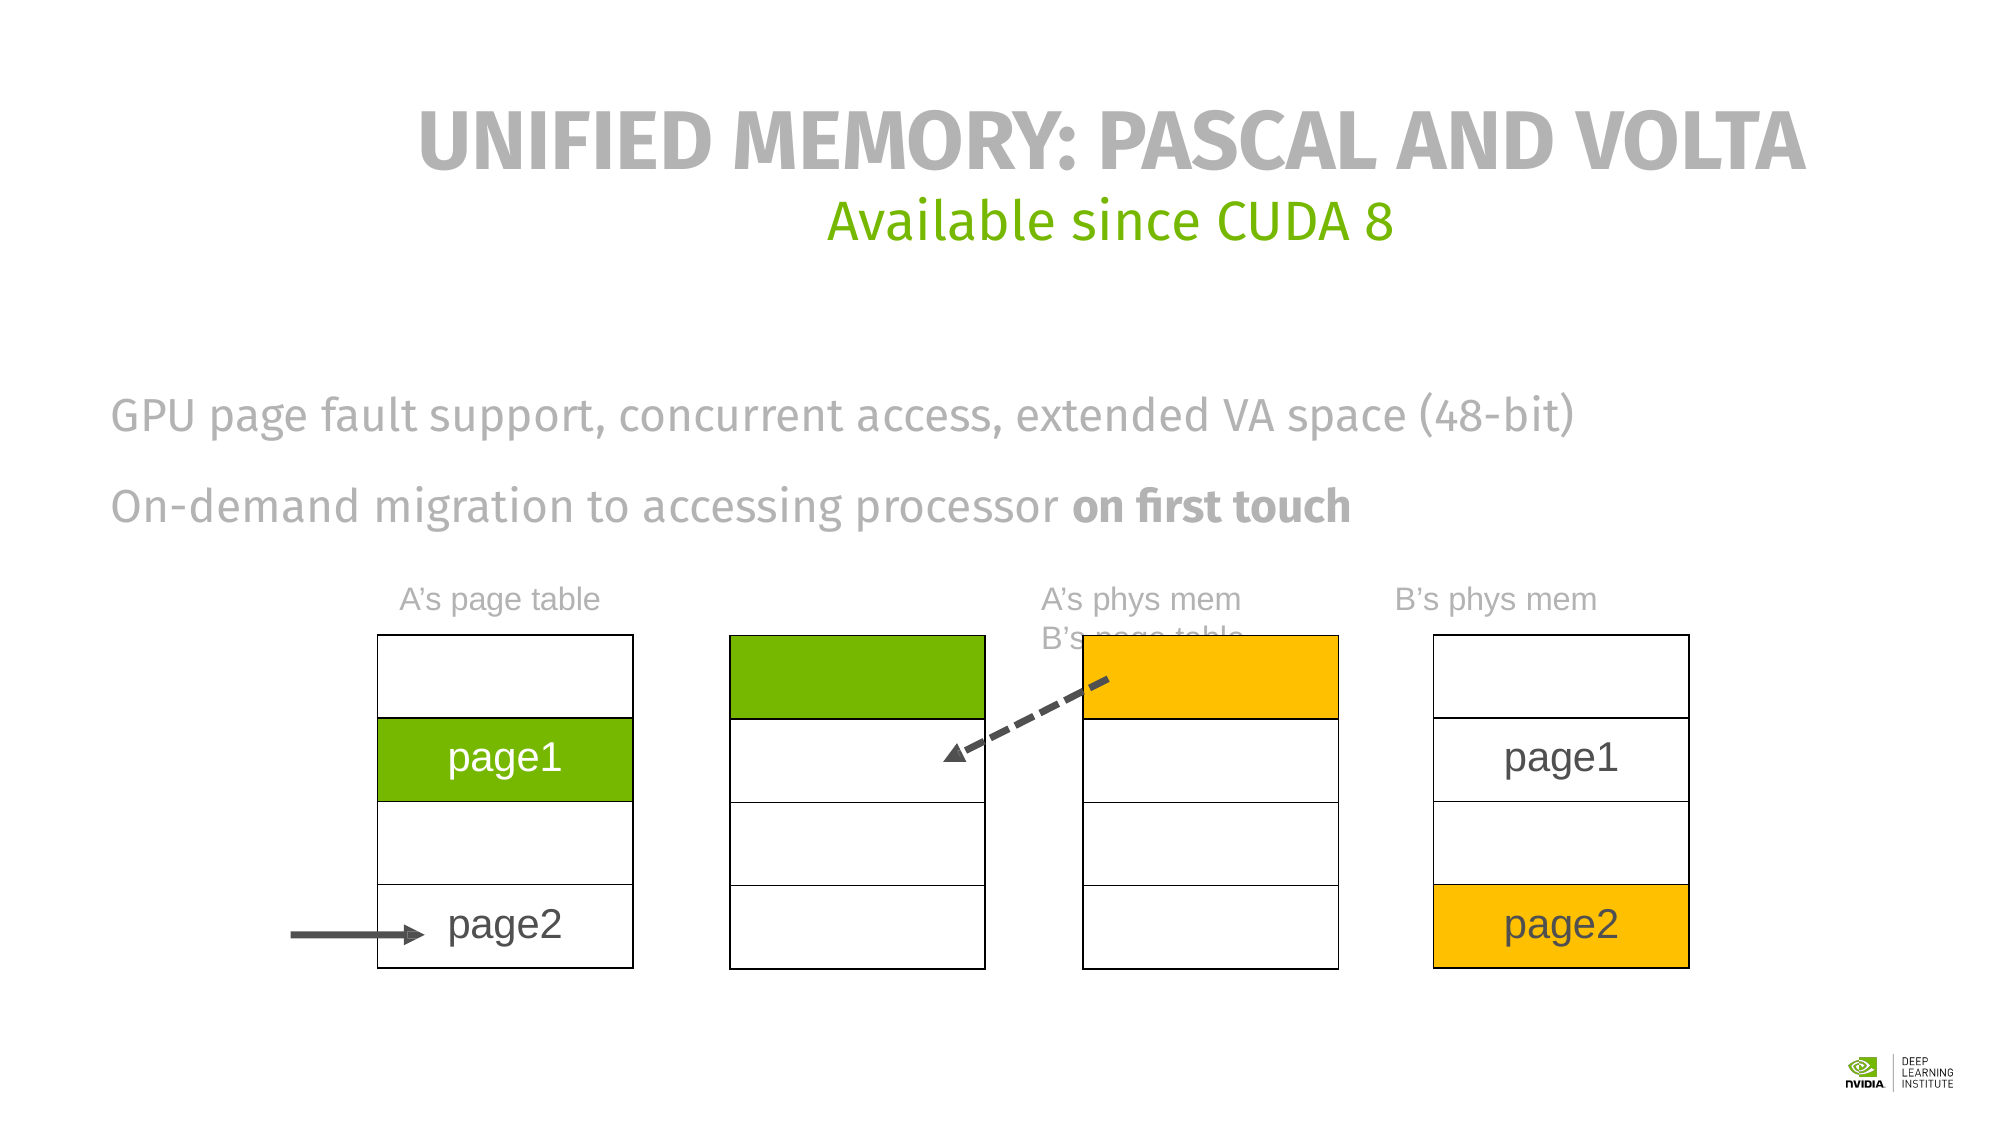

# UNIFIED MEMORY: PASCAL AND VOLTA
Available since CUDA 8
GPU page fault support, concurrent access, extended VA space (48-bit)
On-demand migration to accessing processor on first touch
A’s page table	A’s phys mem	B’s phys mem	B’s page table

|  |
| --- |
| page1 |
|  |
| page2 |
|  |
| --- |
| page1 |
|  |
| page2 |